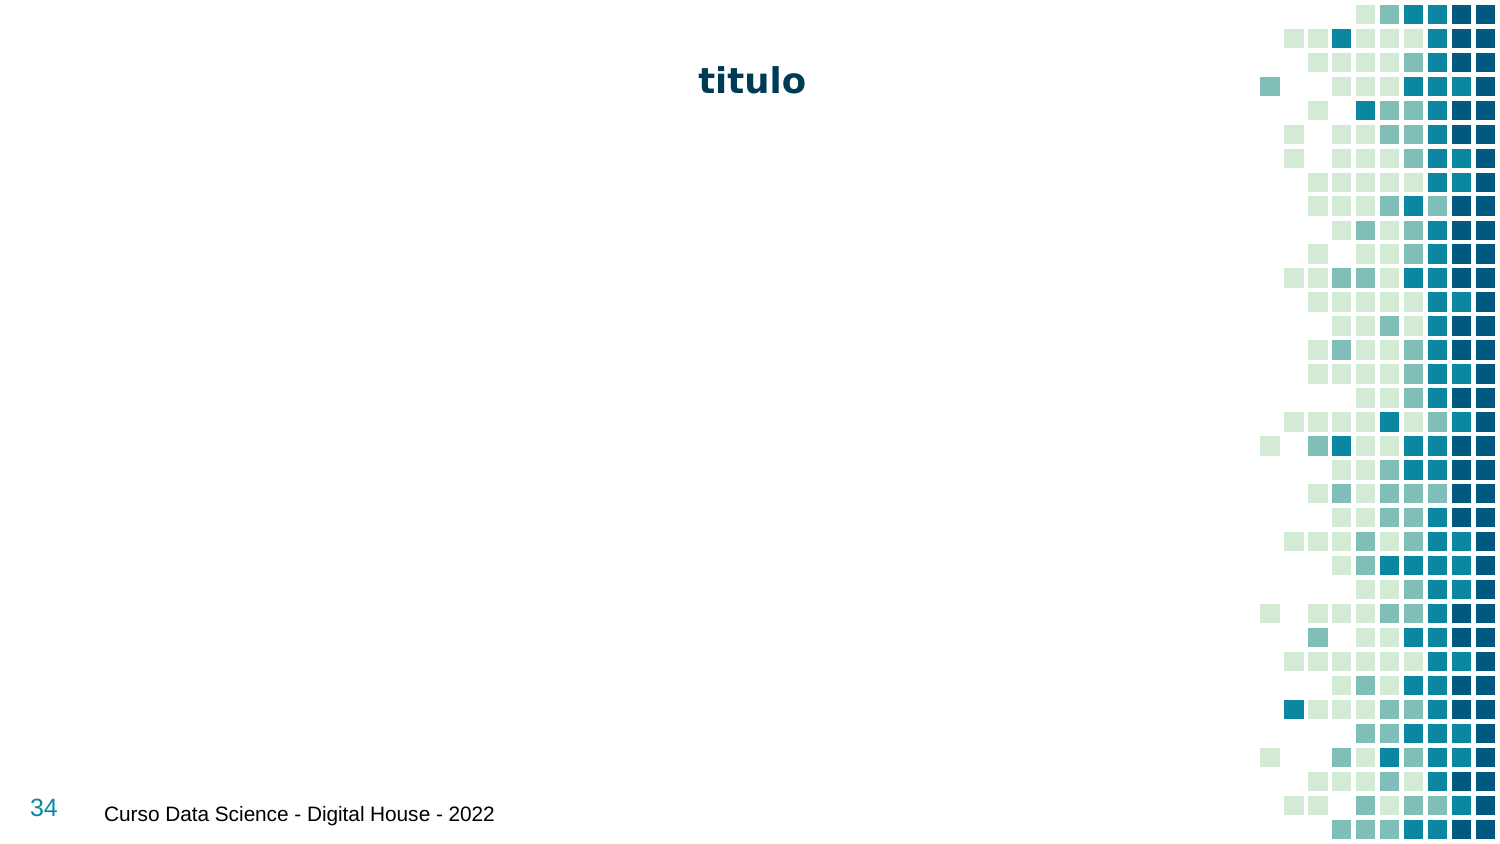

titulo
34
Curso Data Science - Digital House - 2022